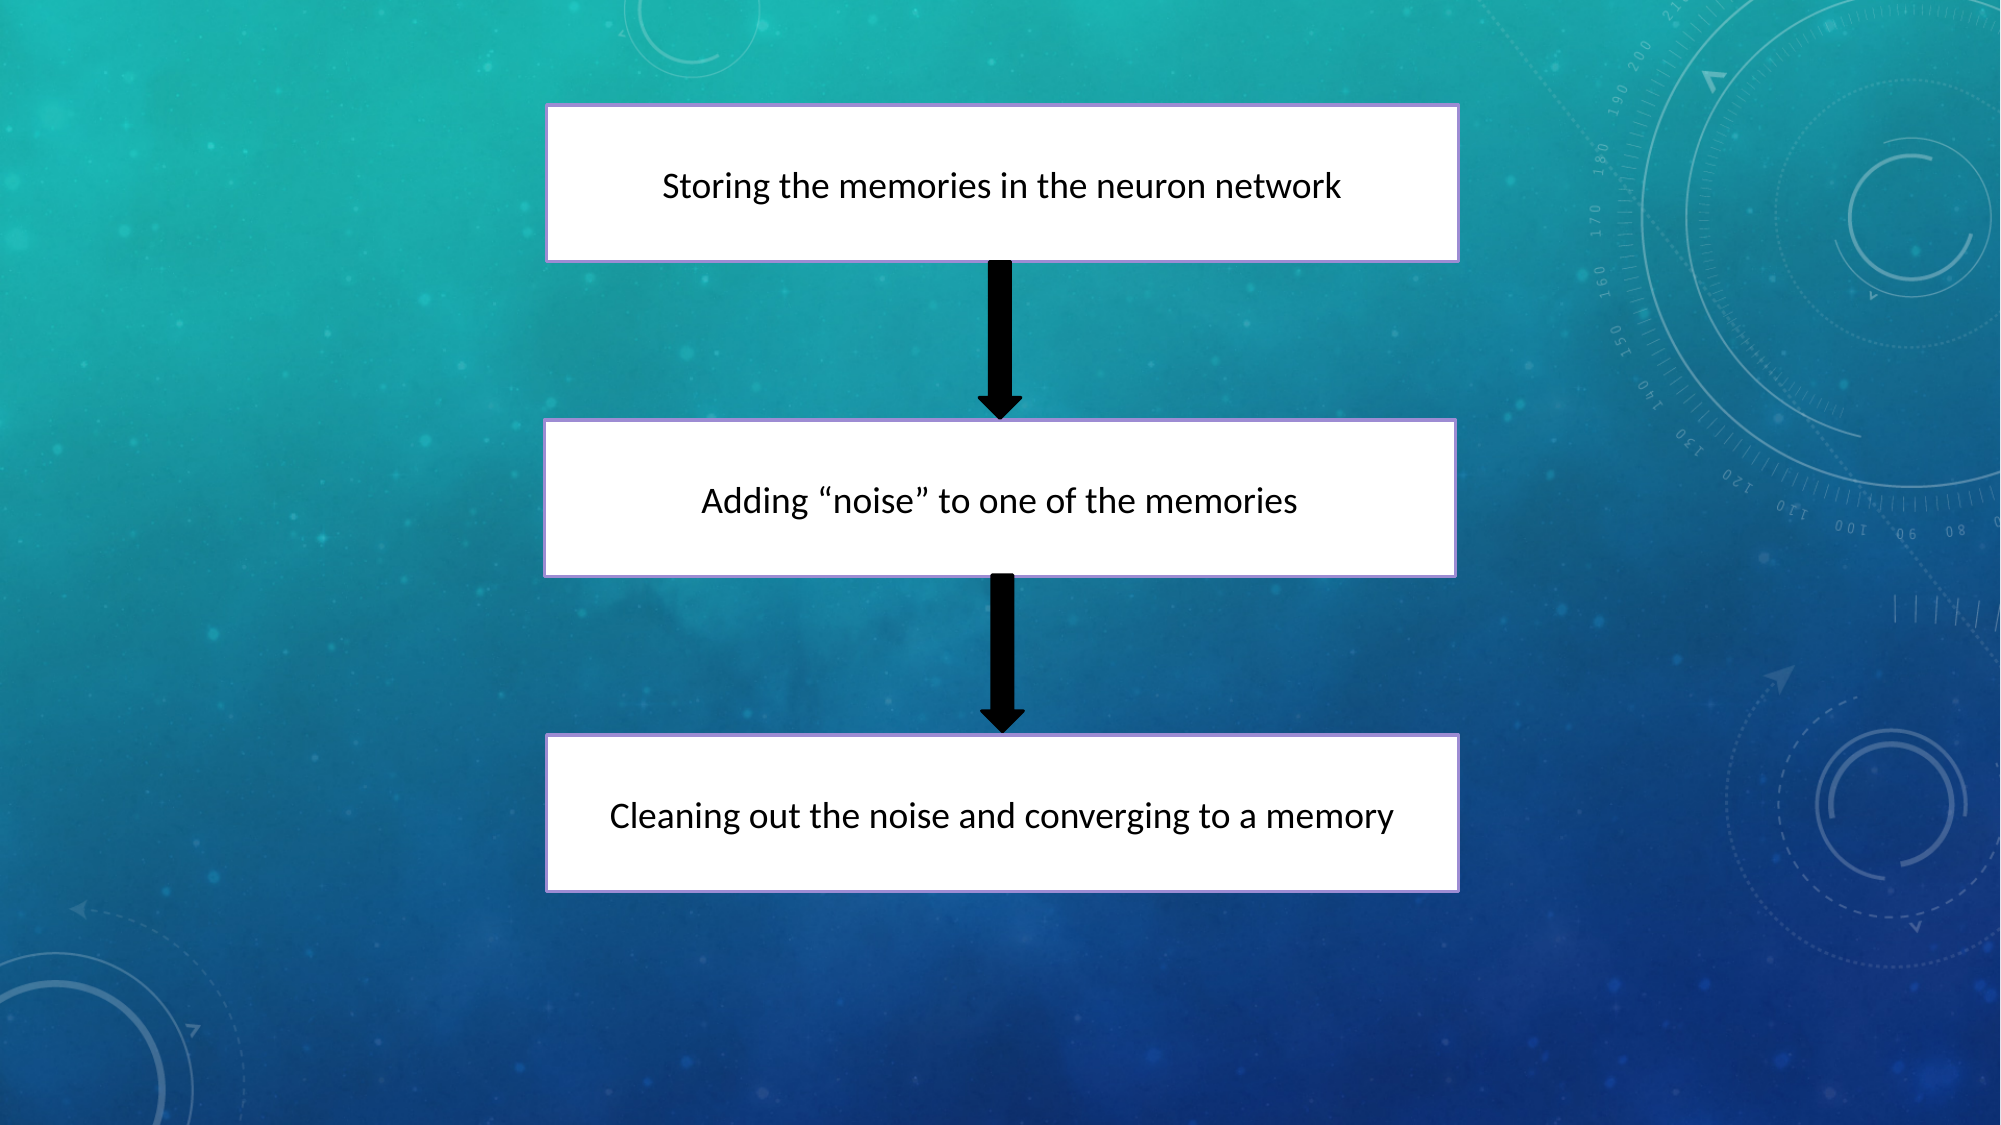

Storing the memories in the neuron network

Adding “noise” to one of the memories

Cleaning out the noise and converging to a memory